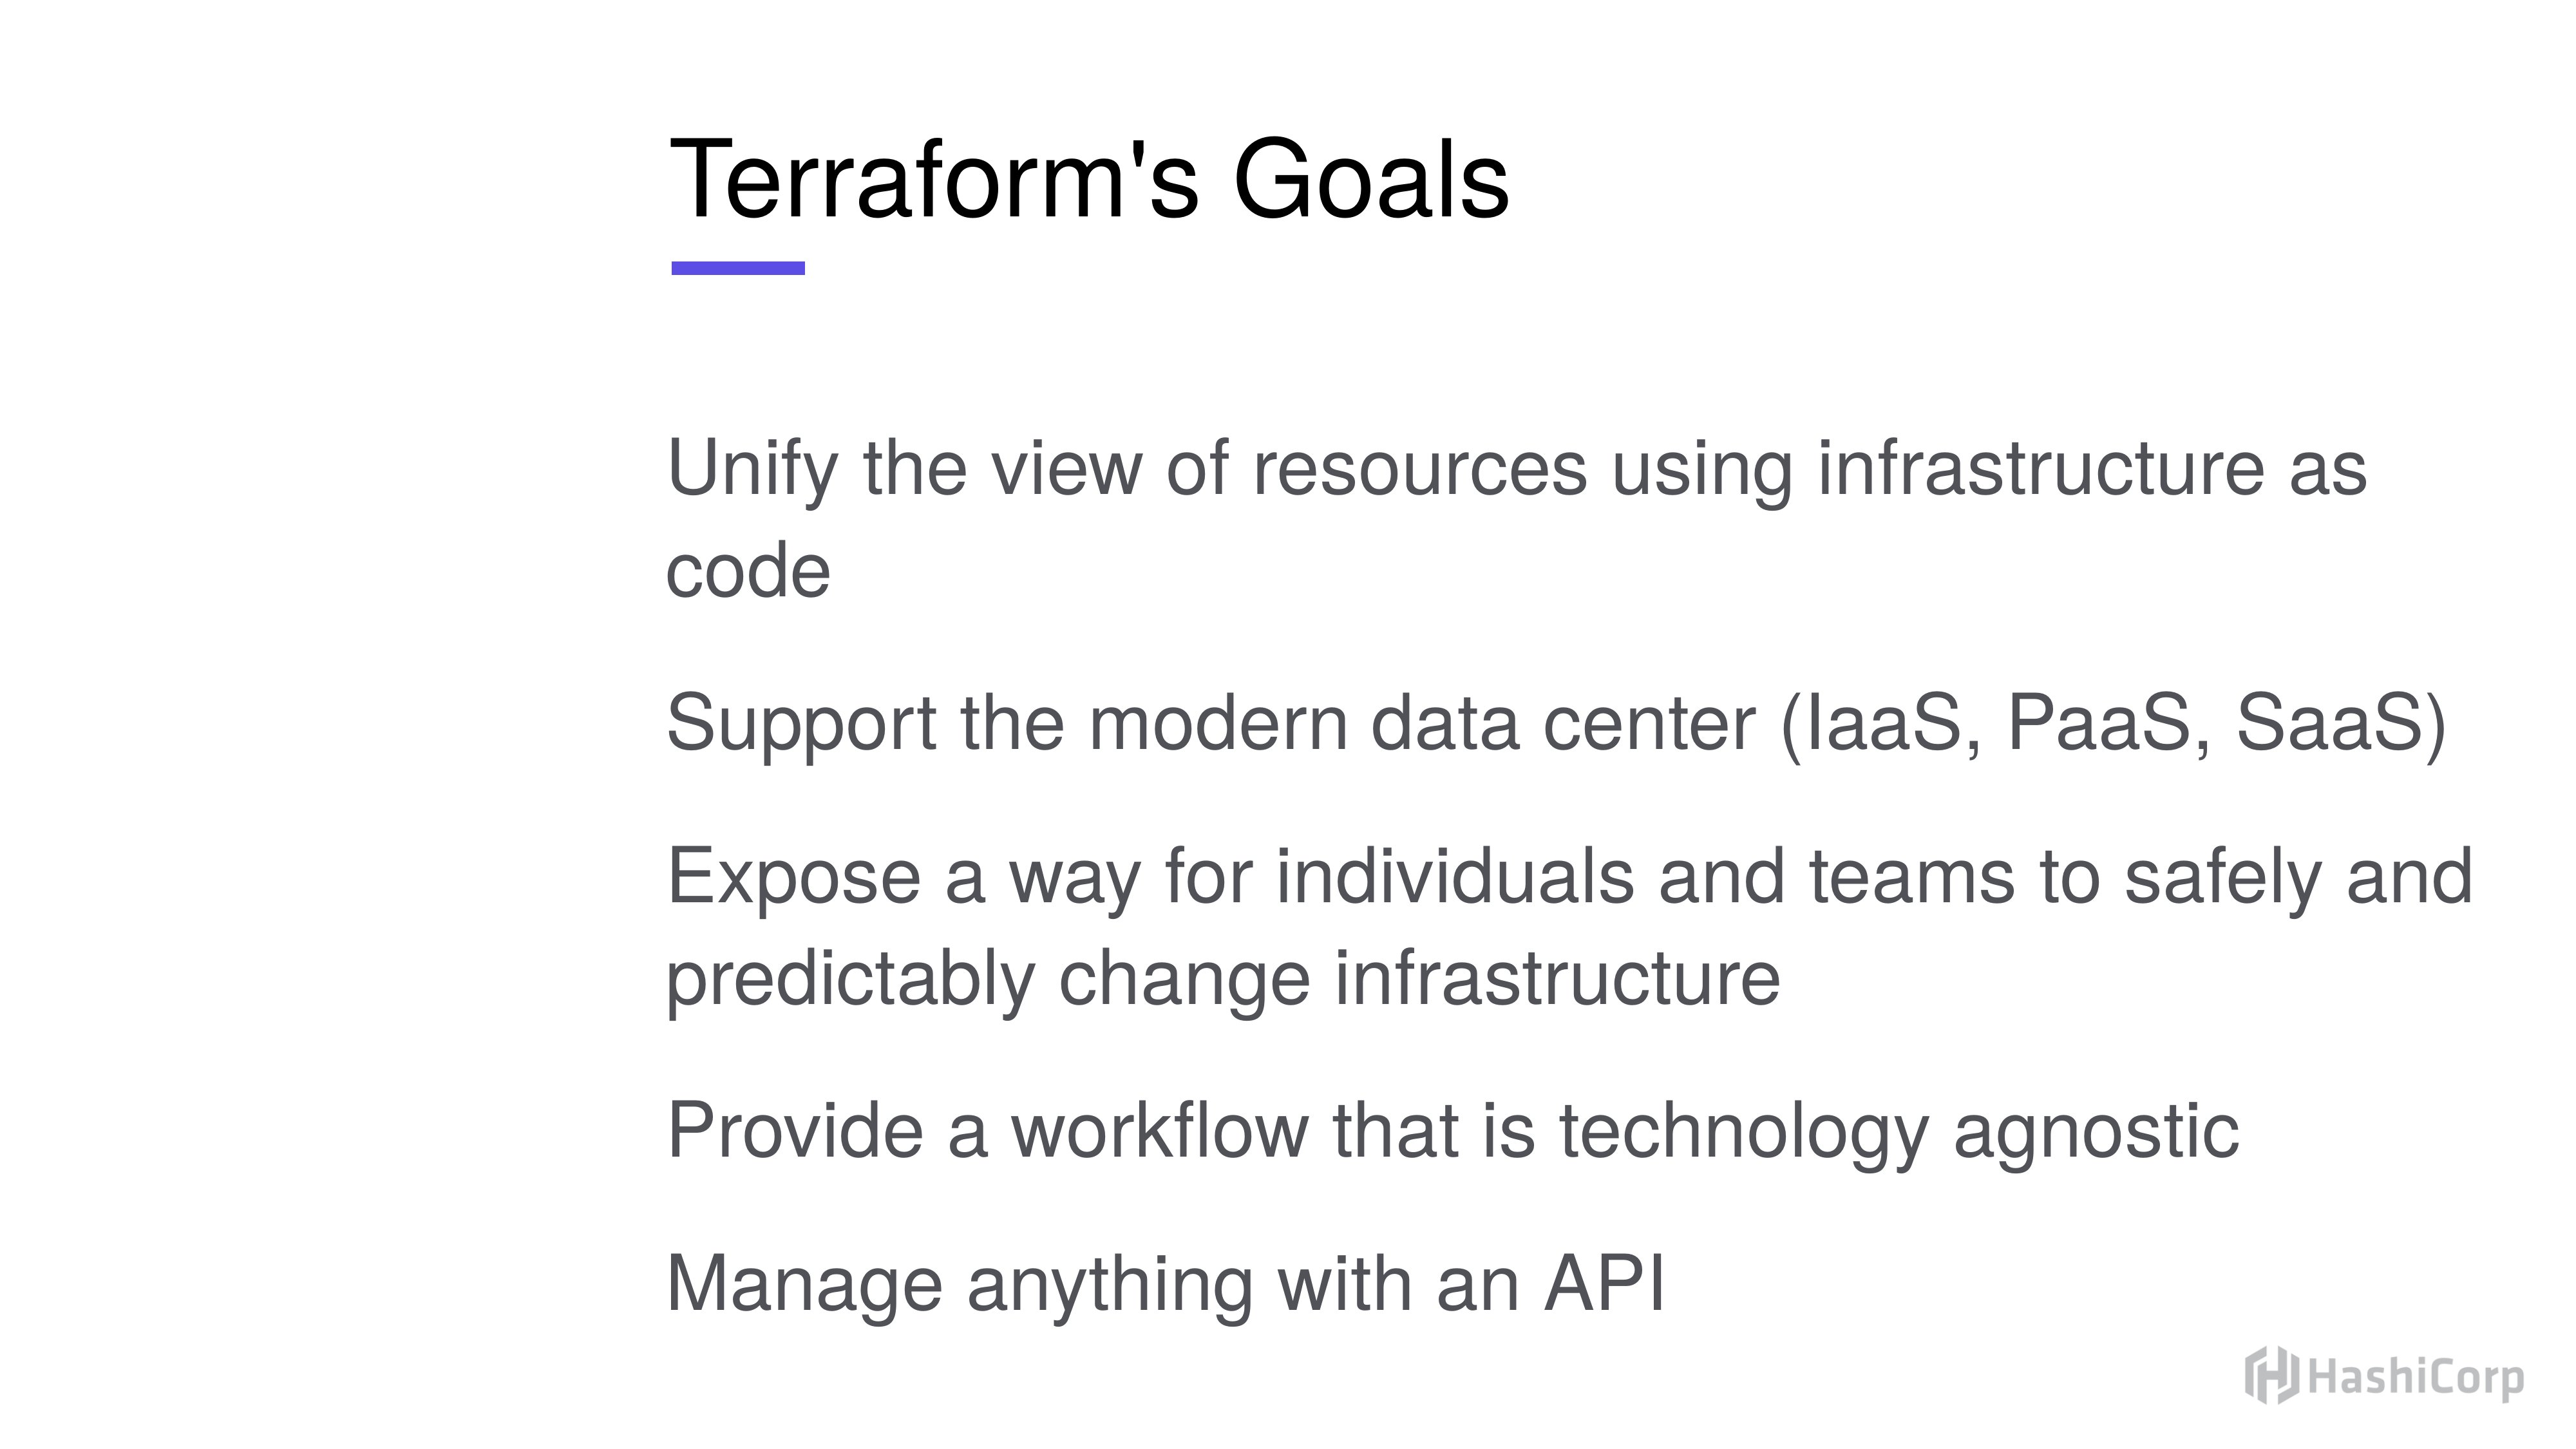

# Terraform's Goals
Unify the view of resources using infrastructure as code
Support the modern data center (IaaS, PaaS, SaaS)
Expose a way for individuals and teams to safely and predictably change infrastructure
Provide a workflow that is technology agnostic
Manage anything with an API
8